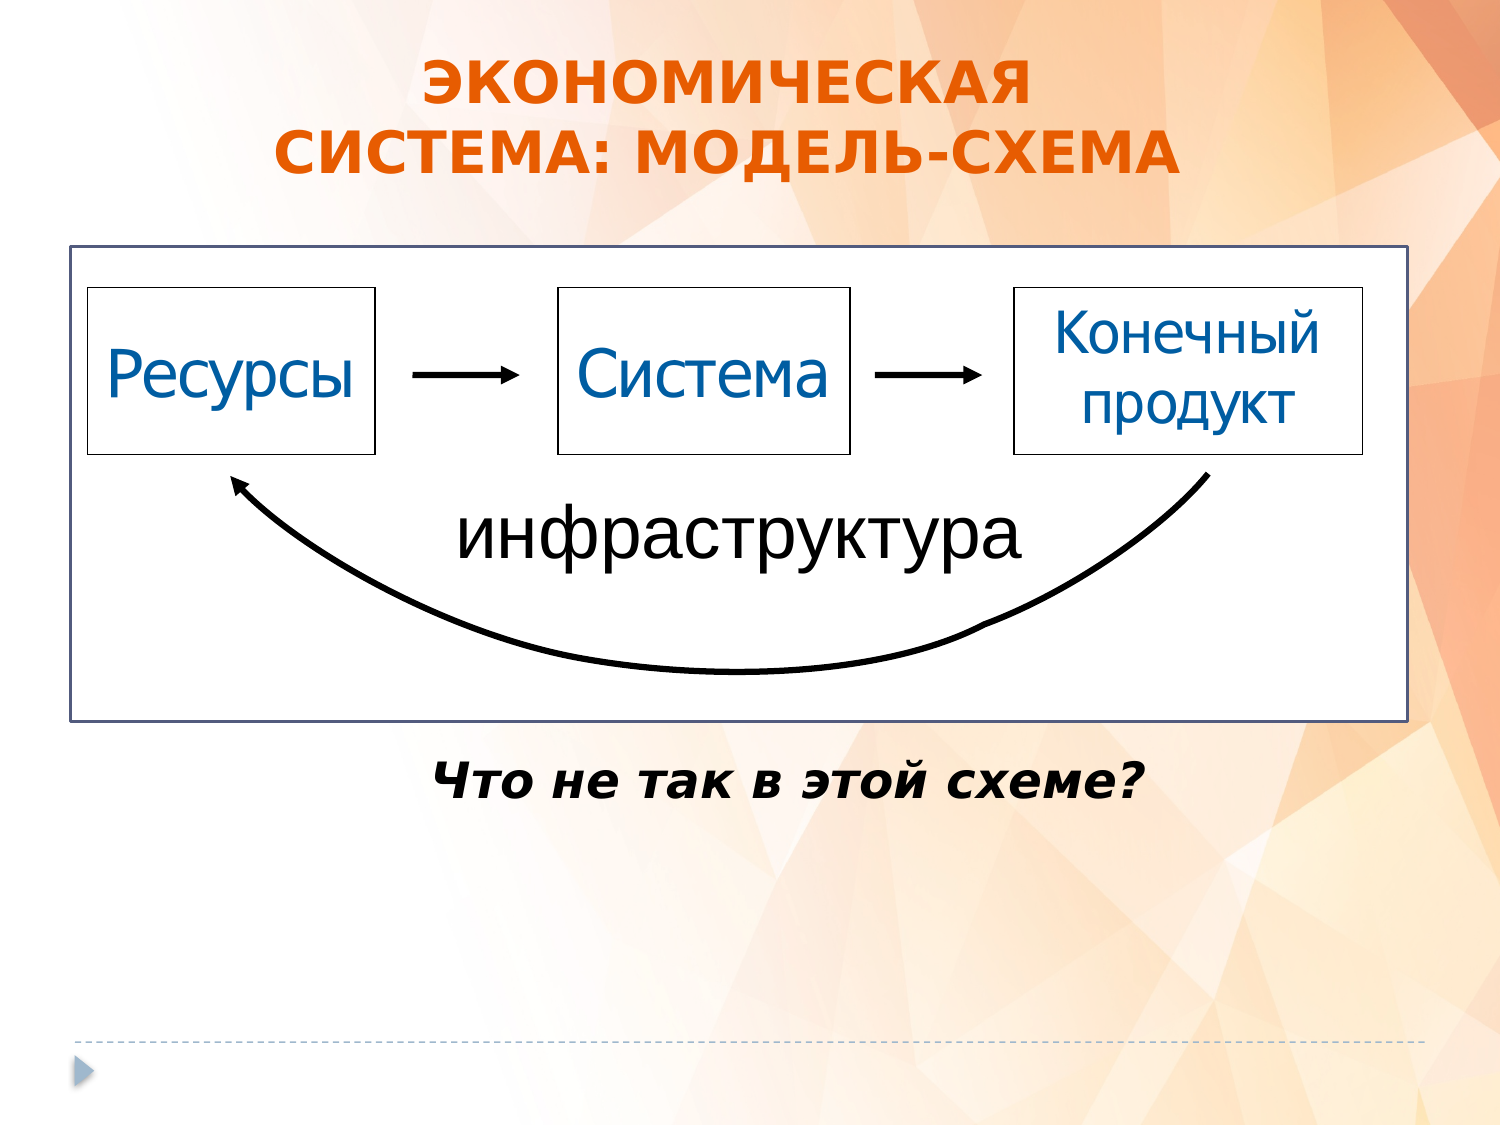

ЭКОНОМИЧЕСКАЯ
СИСТЕМА: МОДЕЛЬ-СХЕМА

инфраструктура
Ресурсы
Система
Конечный продукт

Что не так в этой схеме?